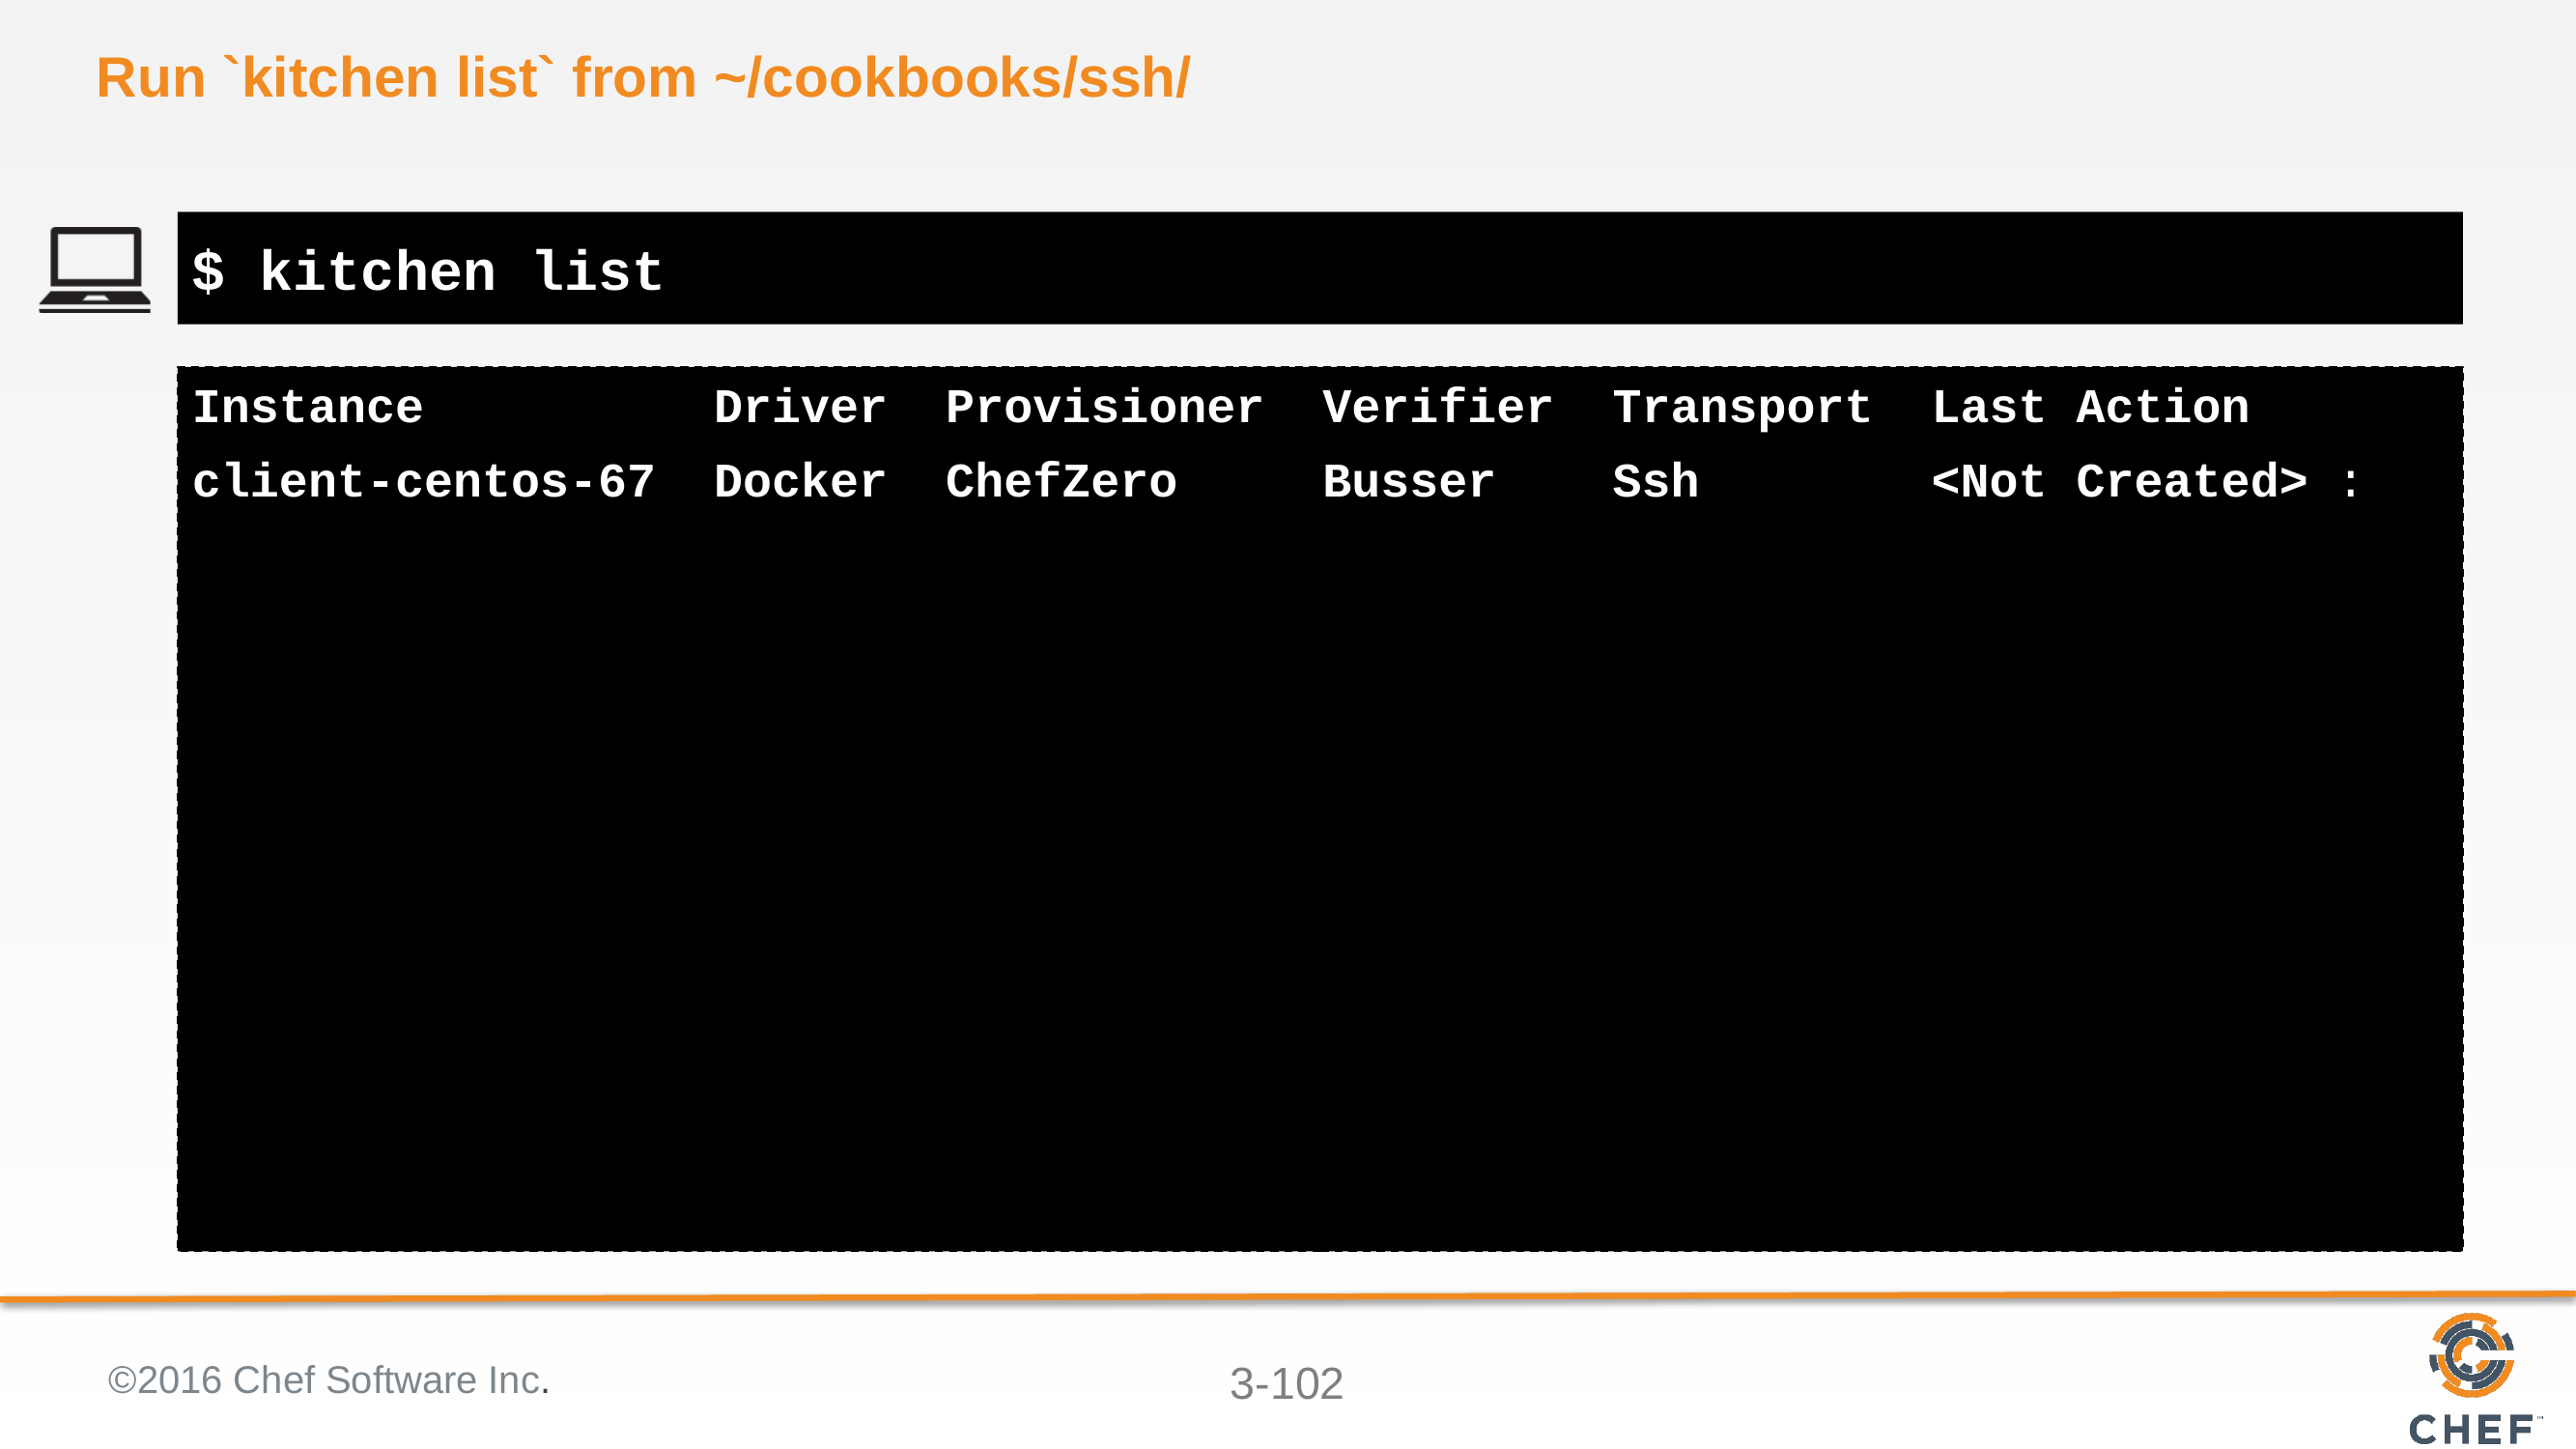

# Run `kitchen list` from ~/cookbooks/ssh/

$ kitchen list

Instance          Driver  Provisioner  Verifier  Transport  Last Action
client-centos-67  Docker  ChefZero     Busser    Ssh        <Not Created> :